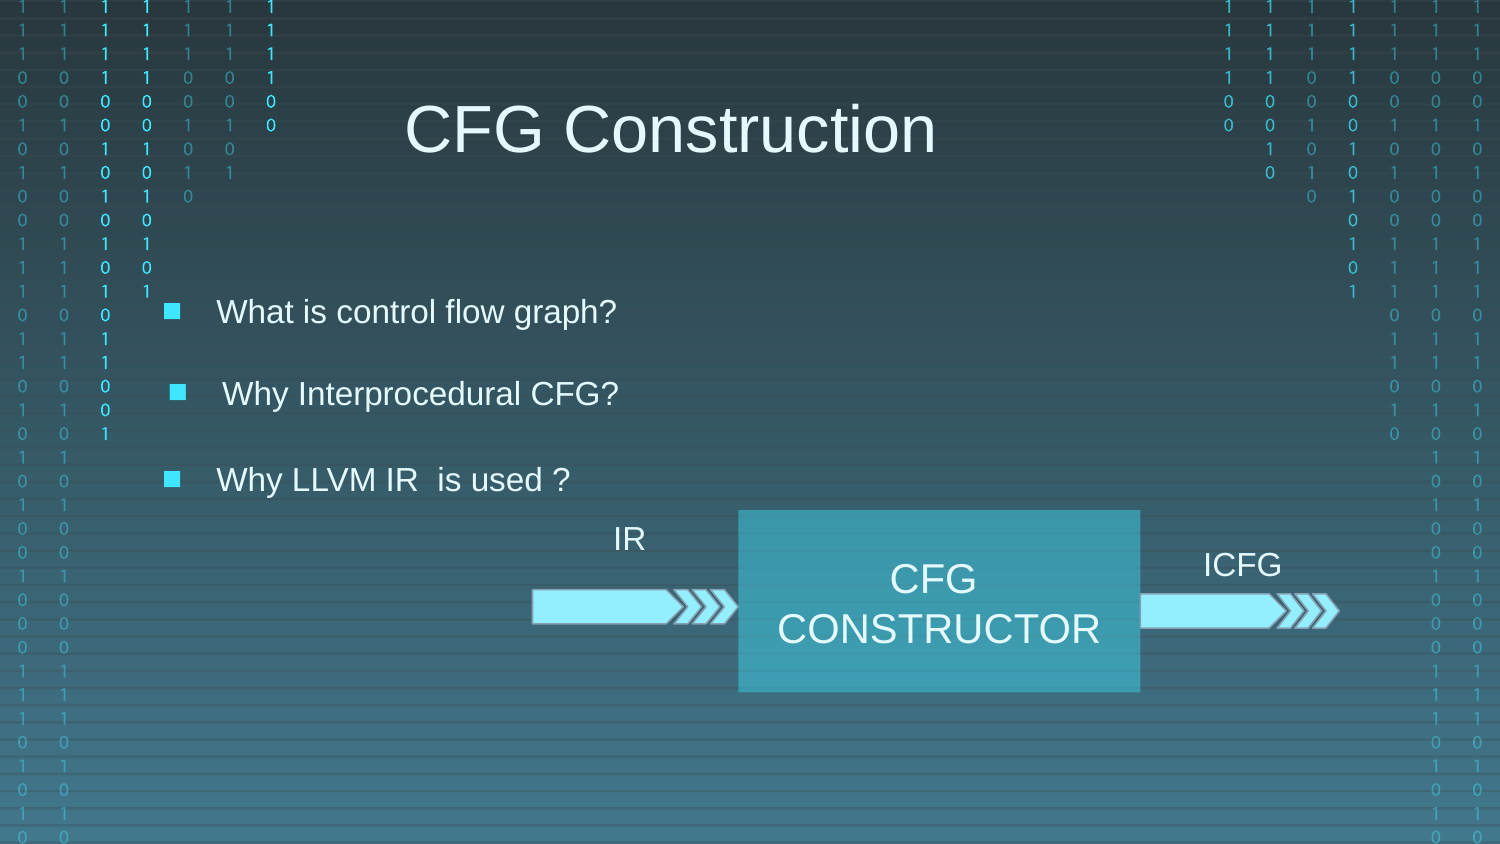

CFG Construction
What is control flow graph?
Why Interprocedural CFG?
Why LLVM IR  is used ?
IR
CFG
CONSTRUCTOR
ICFG